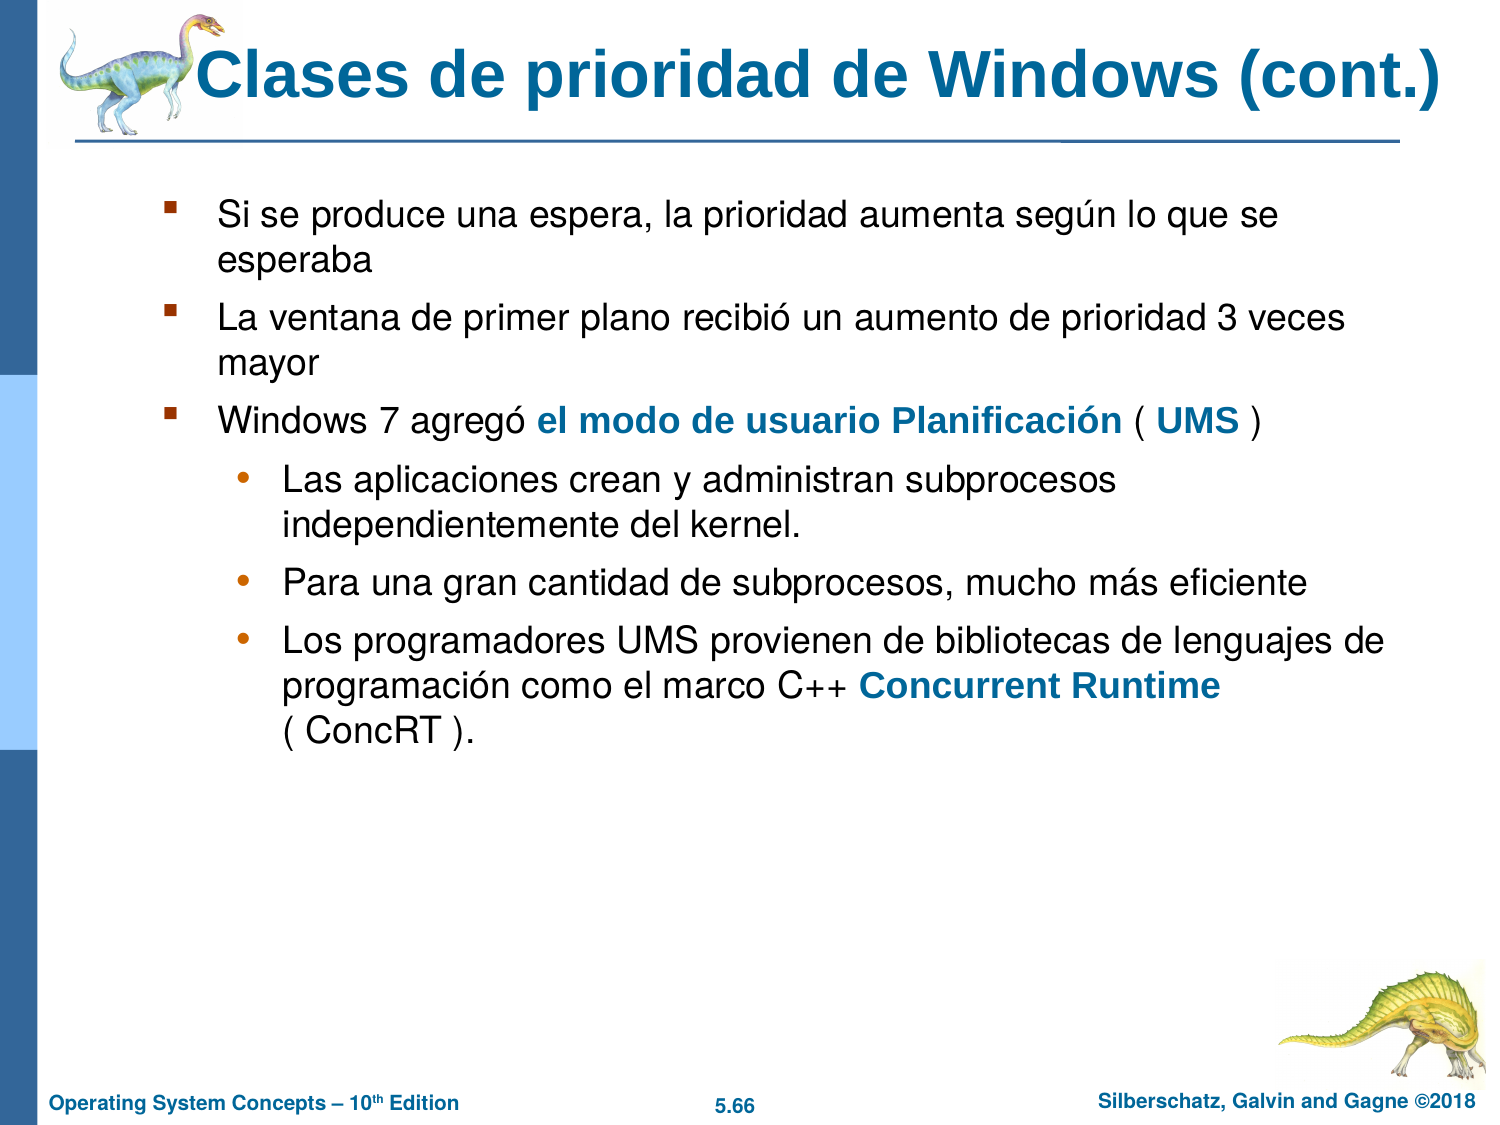

# Clases de prioridad de Windows (cont.)
Si se produce una espera, la prioridad aumenta según lo que se esperaba
La ventana de primer plano recibió un aumento de prioridad 3 veces mayor
Windows 7 agregó el modo de usuario Planificación ( UMS )
Las aplicaciones crean y administran subprocesos independientemente del kernel.
Para una gran cantidad de subprocesos, mucho más eficiente
Los programadores UMS provienen de bibliotecas de lenguajes de programación como el marco C++ Concurrent Runtime ( ConcRT ).